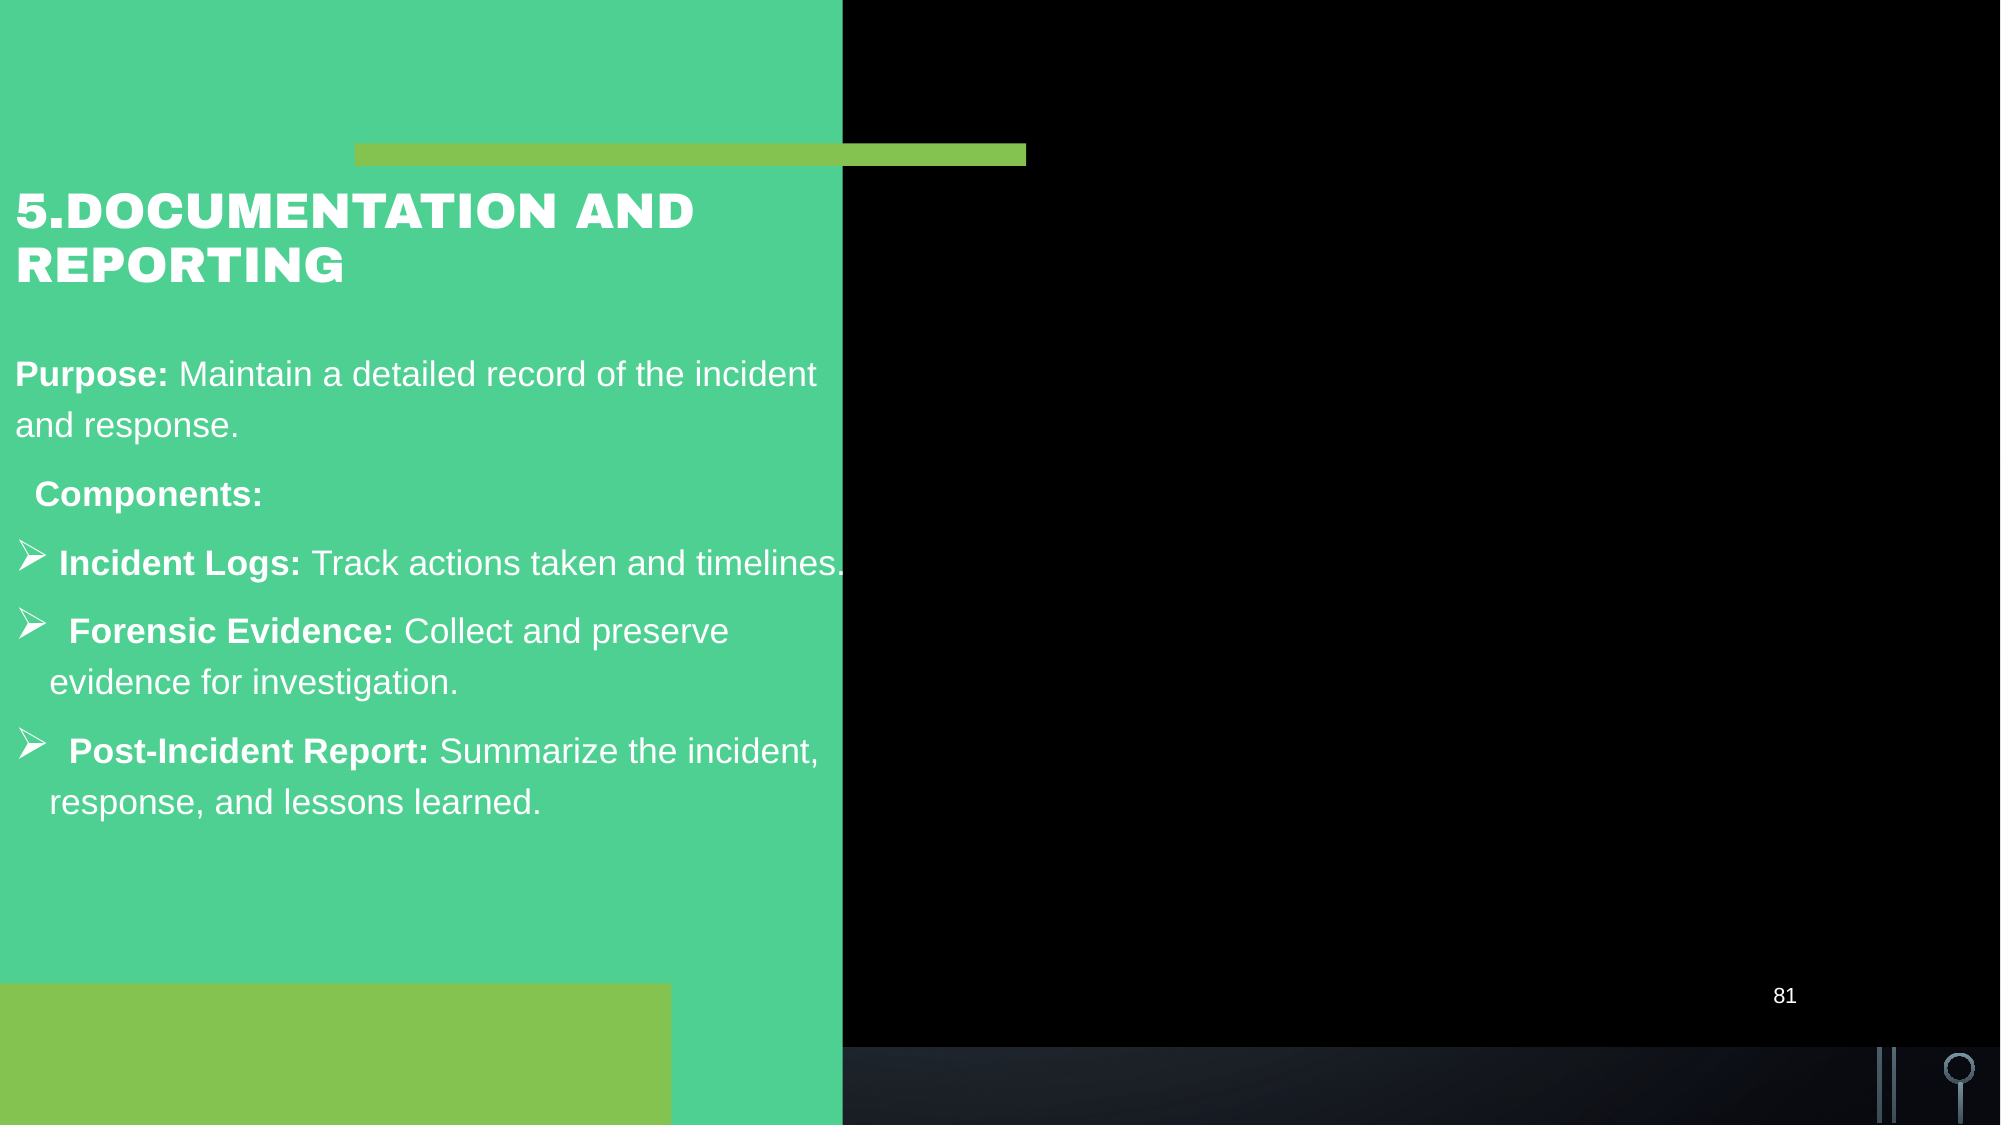

# 5.Documentation and Reporting
Purpose: Maintain a detailed record of the incident and response.
  Components:
 Incident Logs: Track actions taken and timelines.
  Forensic Evidence: Collect and preserve evidence for investigation.
  Post-Incident Report: Summarize the incident, response, and lessons learned.
81